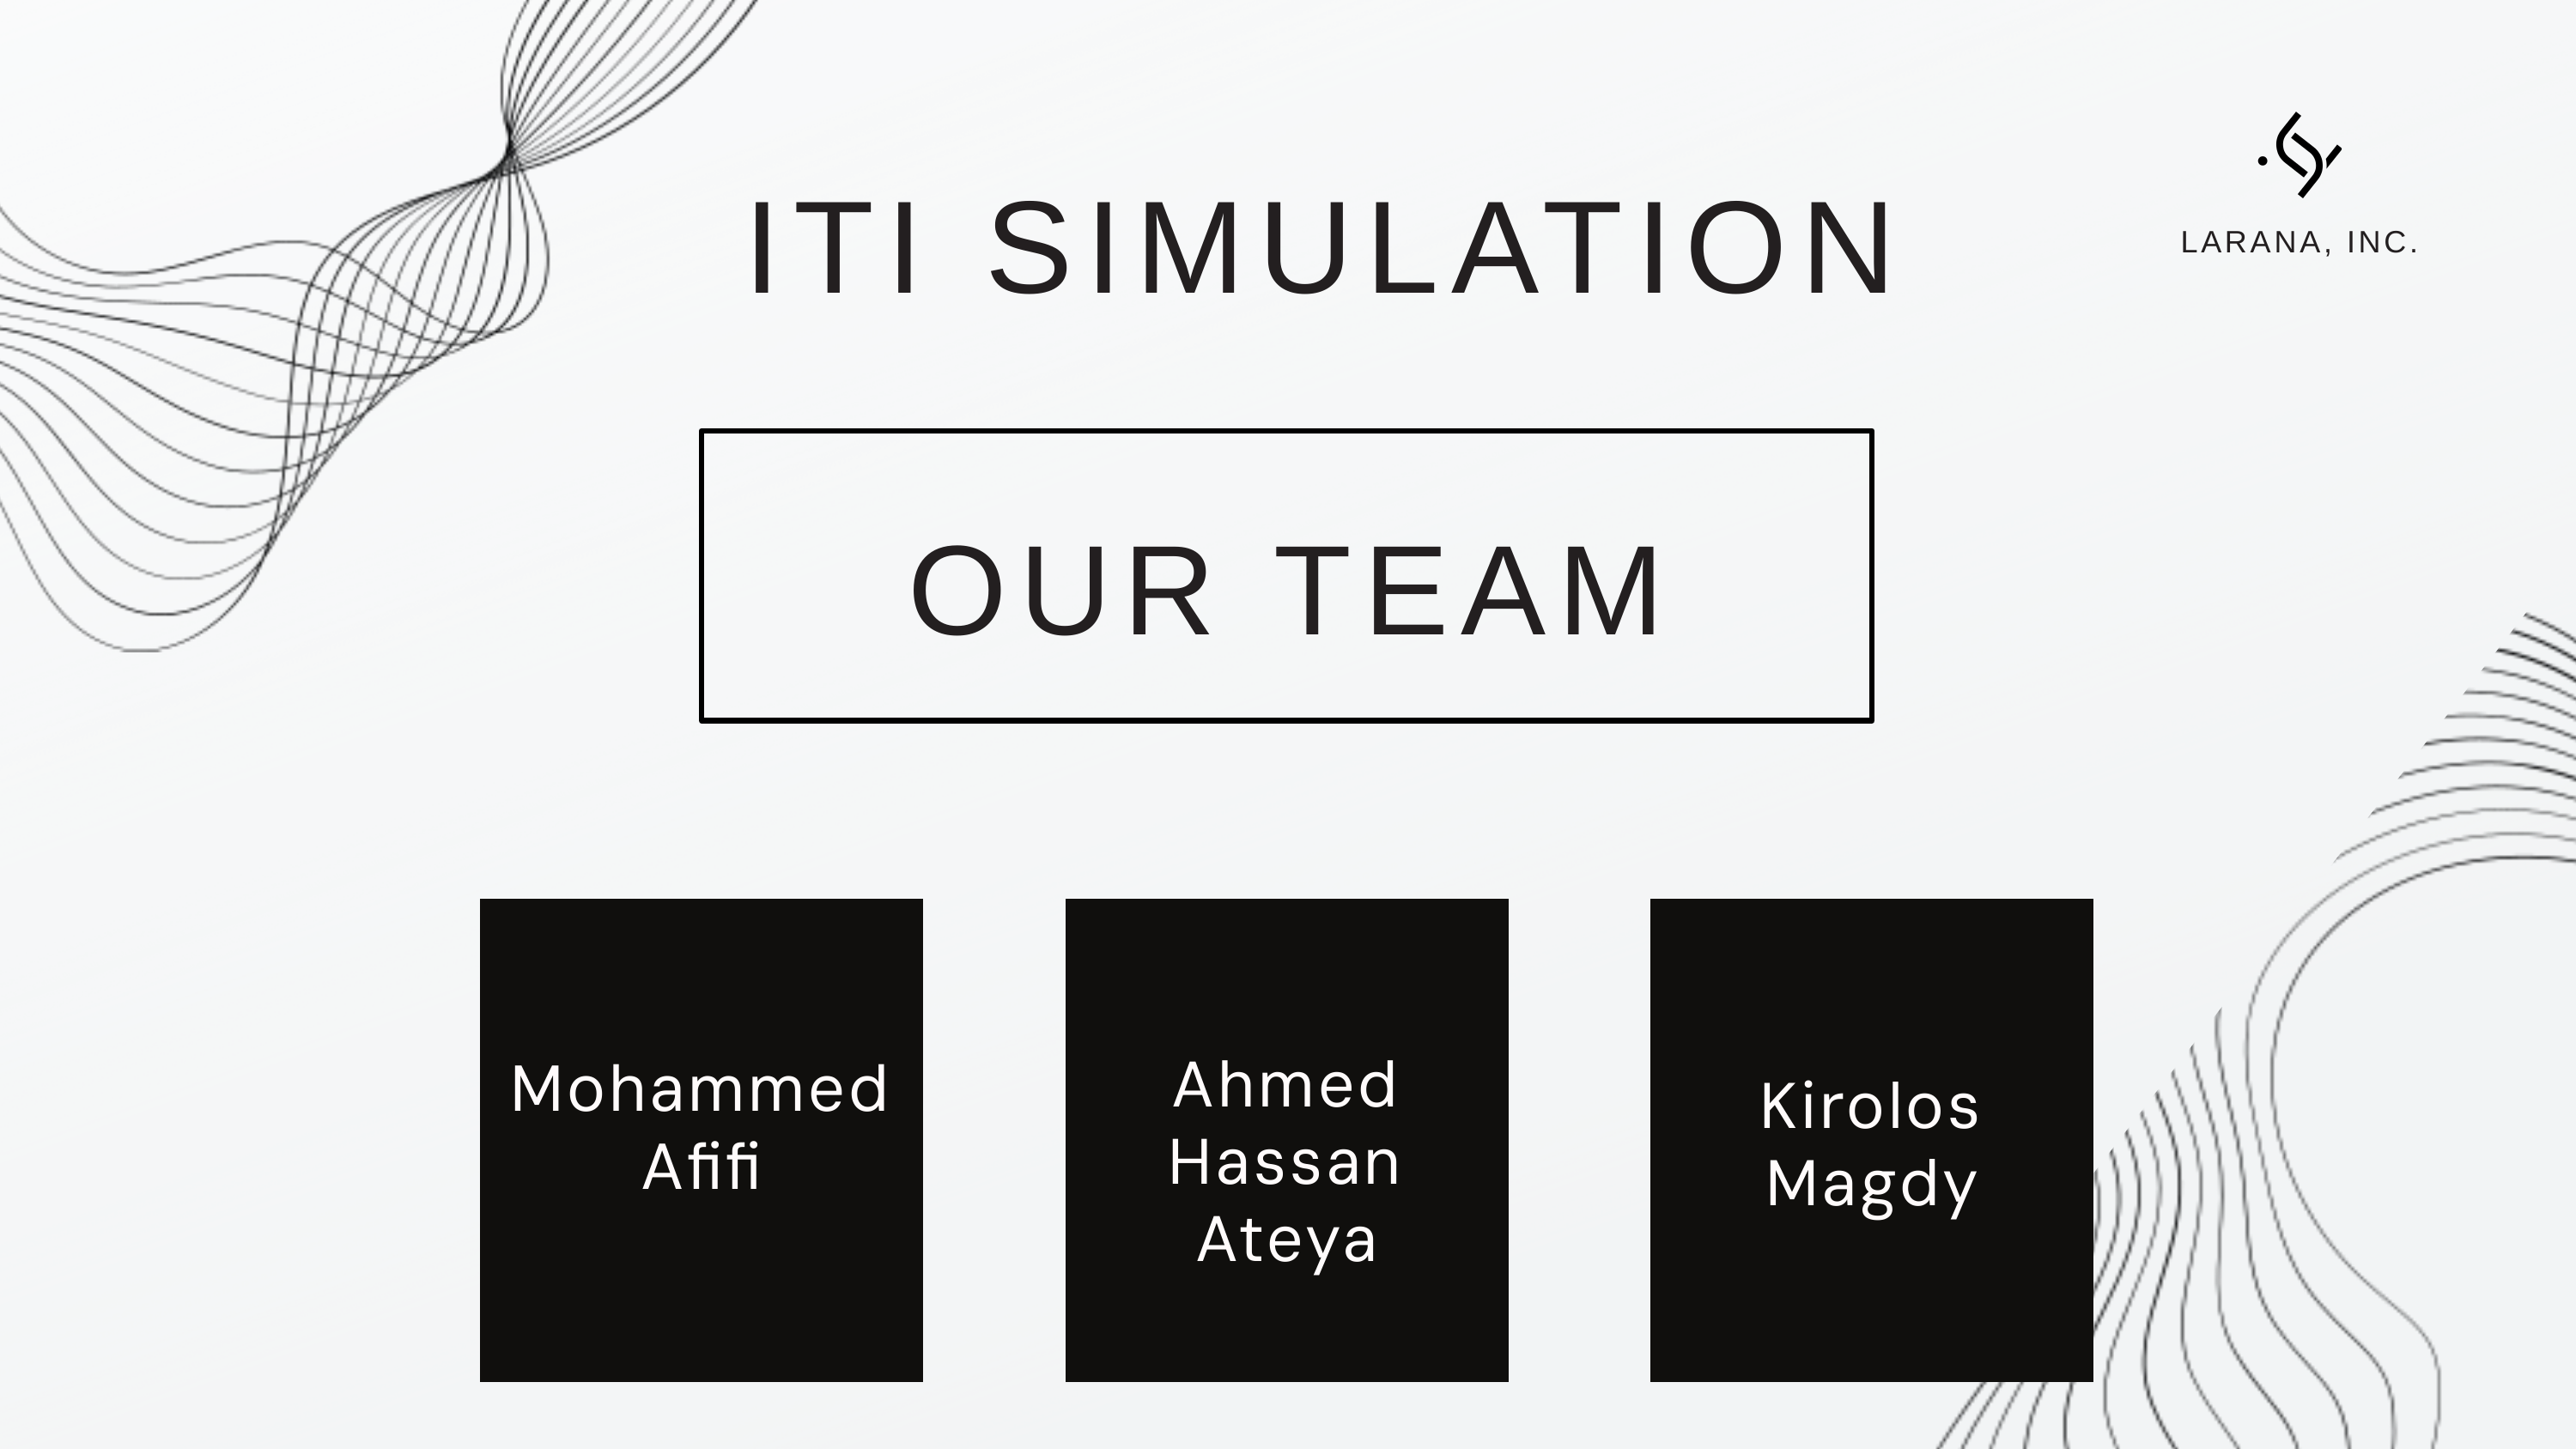

ITI SIMULATION
LARANA, INC.

OUR TEAM

Ahmed Hassan Ateya
Mohammed Afifi
Kirolos Magdy